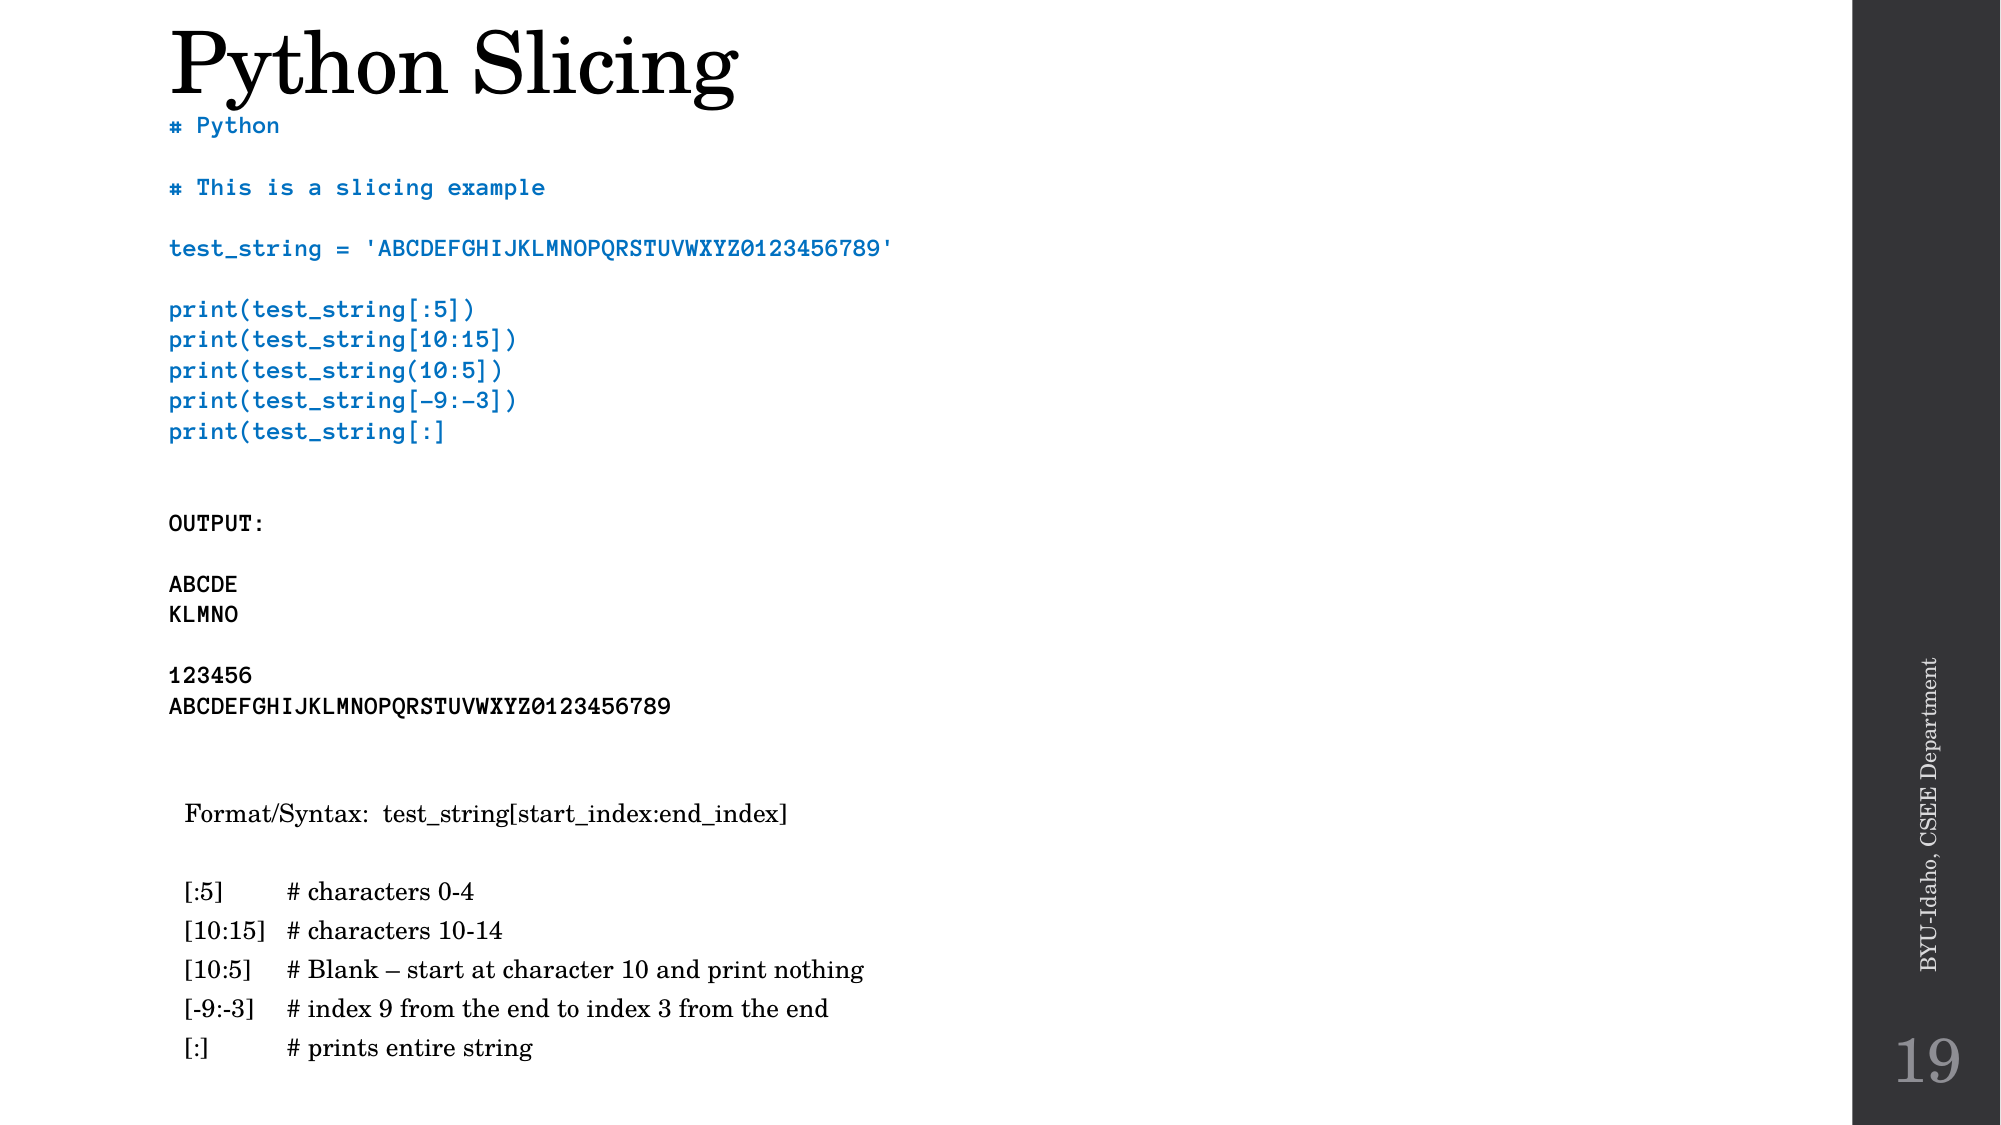

# Python Slicing
# Python
# This is a slicing example
test_string = 'ABCDEFGHIJKLMNOPQRSTUVWXYZ0123456789'
print(test_string[:5])
print(test_string[10:15])
print(test_string(10:5])
print(test_string[-9:-3])
print(test_string[:]

OUTPUT:

ABCDE
KLMNO

123456
ABCDEFGHIJKLMNOPQRSTUVWXYZ0123456789

Format/Syntax:  test_string[start_index:end_index]

[:5] 	# characters 0-4
[10:15]	# characters 10-14
[10:5] 	# Blank – start at character 10 and print nothing
[-9:-3]	# index 9 from the end to index 3 from the end
[:]	# prints entire string
BYU-Idaho, CSEE Department
19